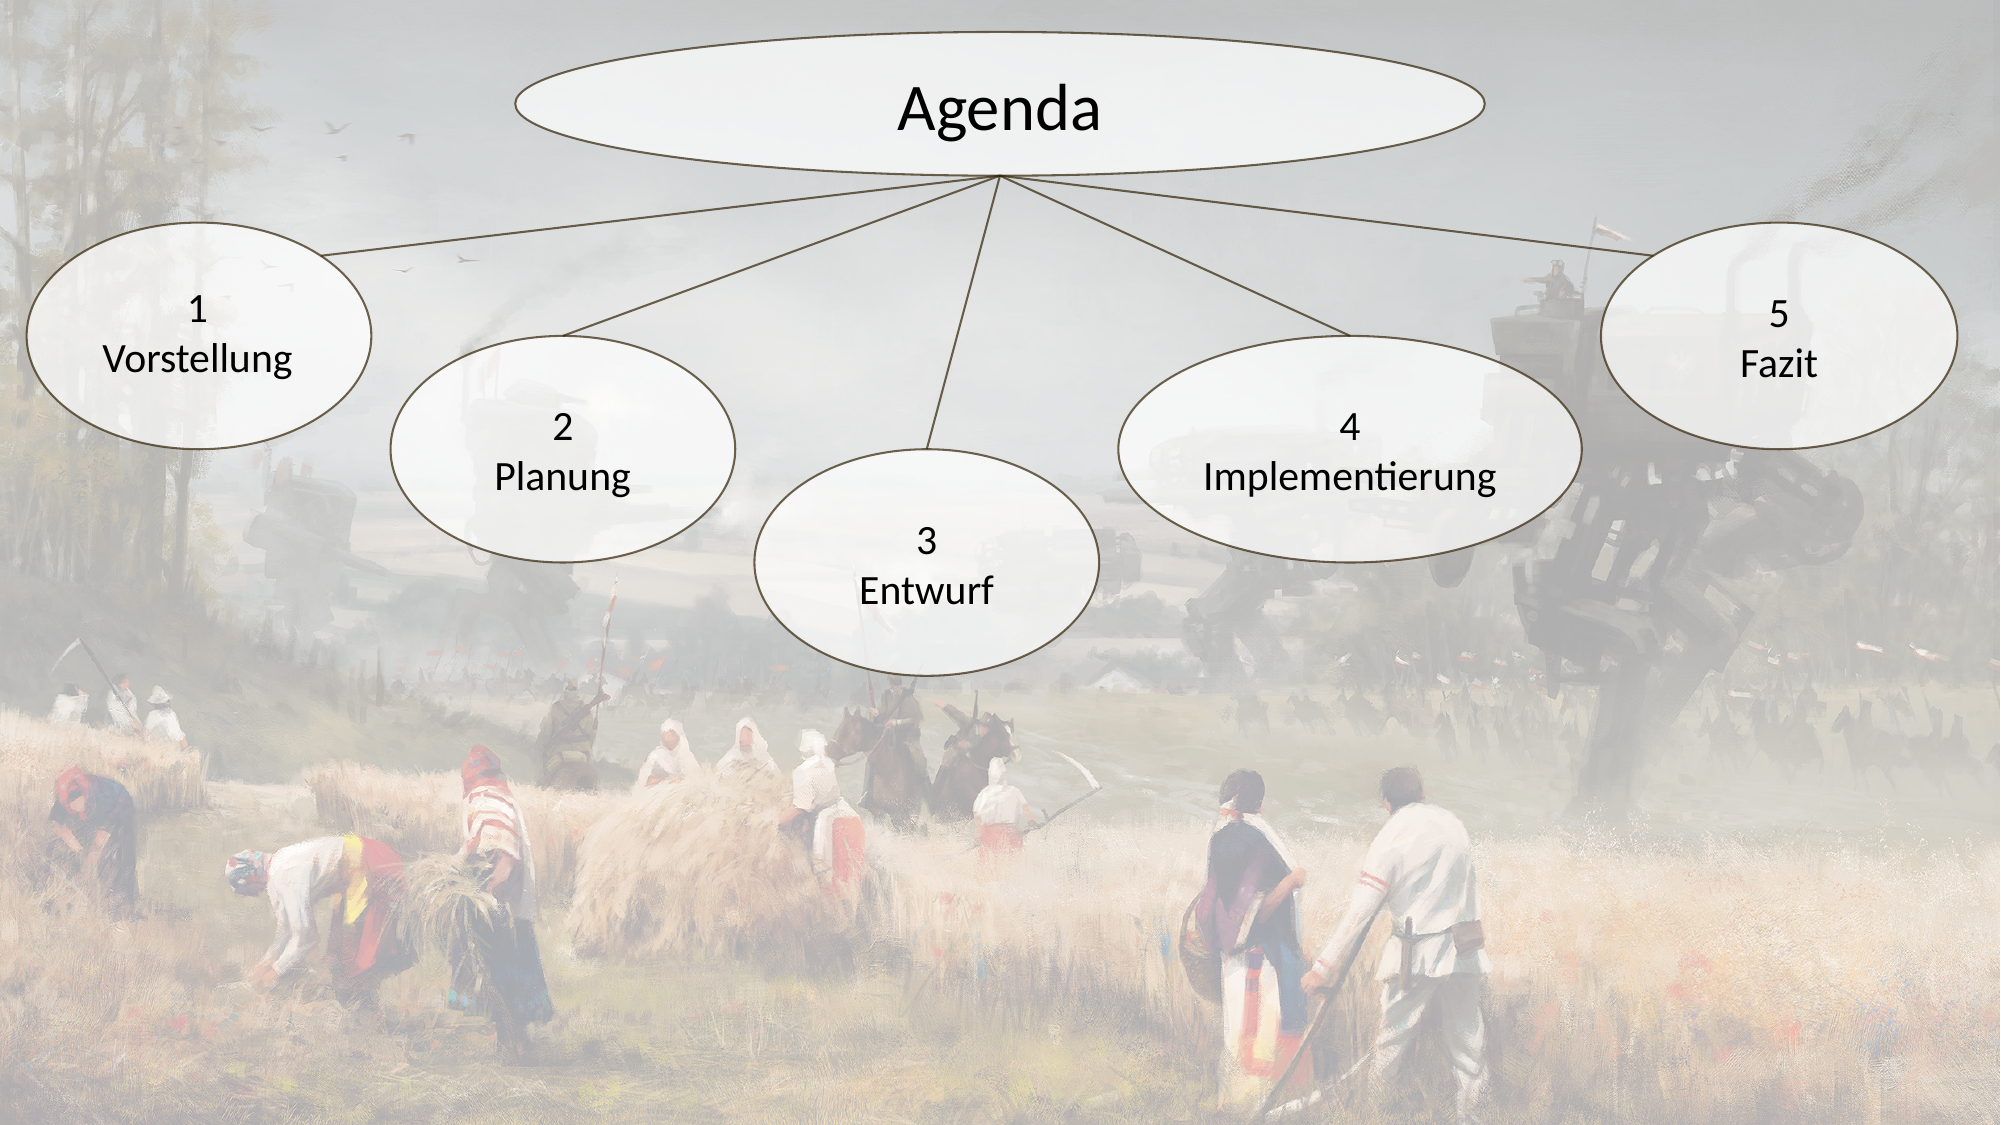

Agenda
1 Vorstellung

5
Fazit
2
Planung
4 Implementierung
3
Entwurf
2
Planung
3
Entwurf
4
Implementierung
5
Fazit
1 Vorstellung